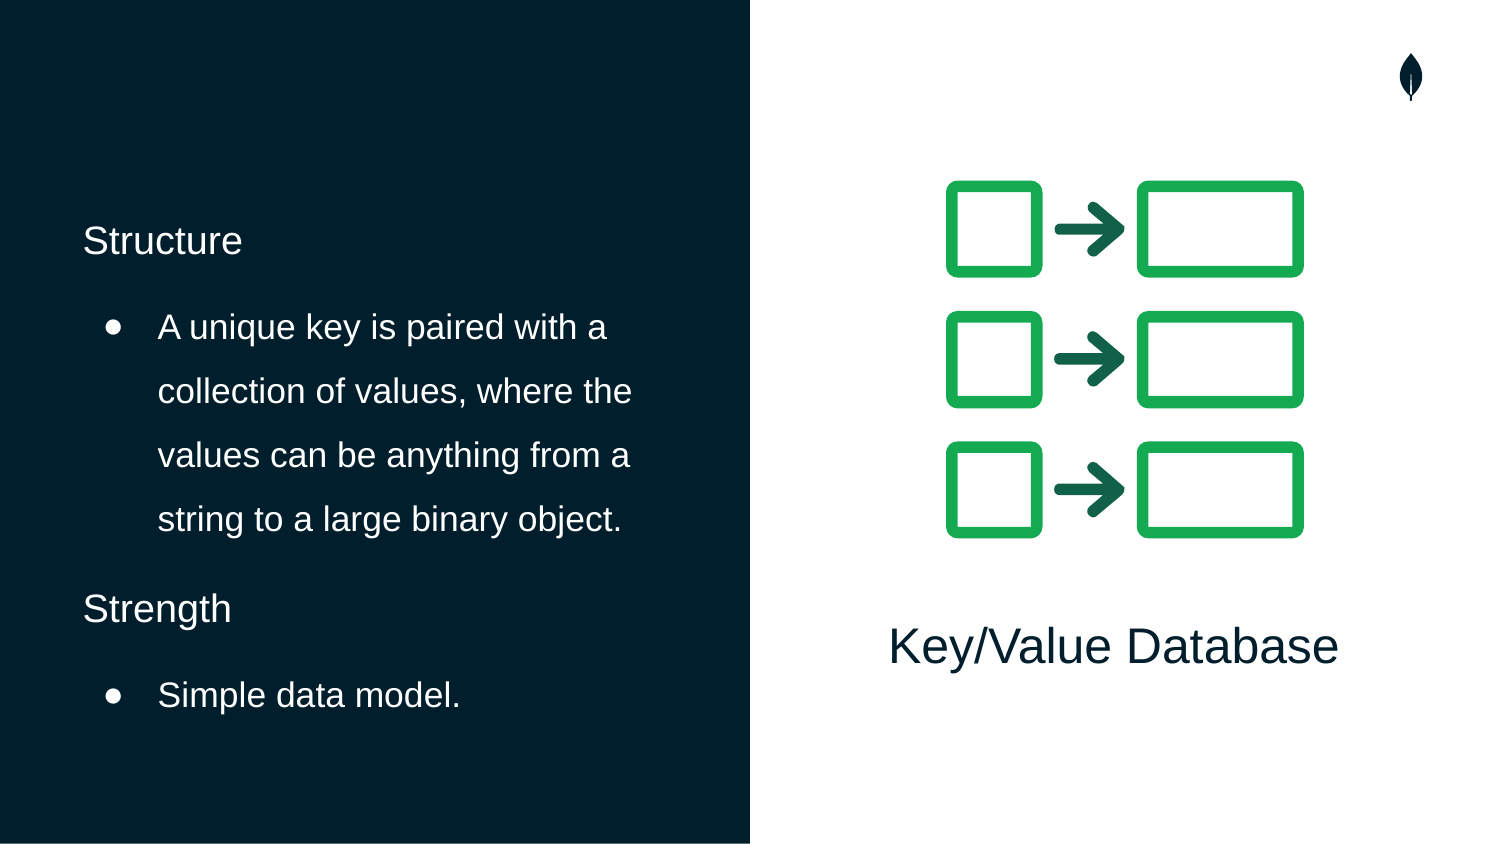

Structure
A unique key is paired with a collection of values, where the values can be anything from a string to a large binary object.
Strength
Simple data model.

Key/Value Database